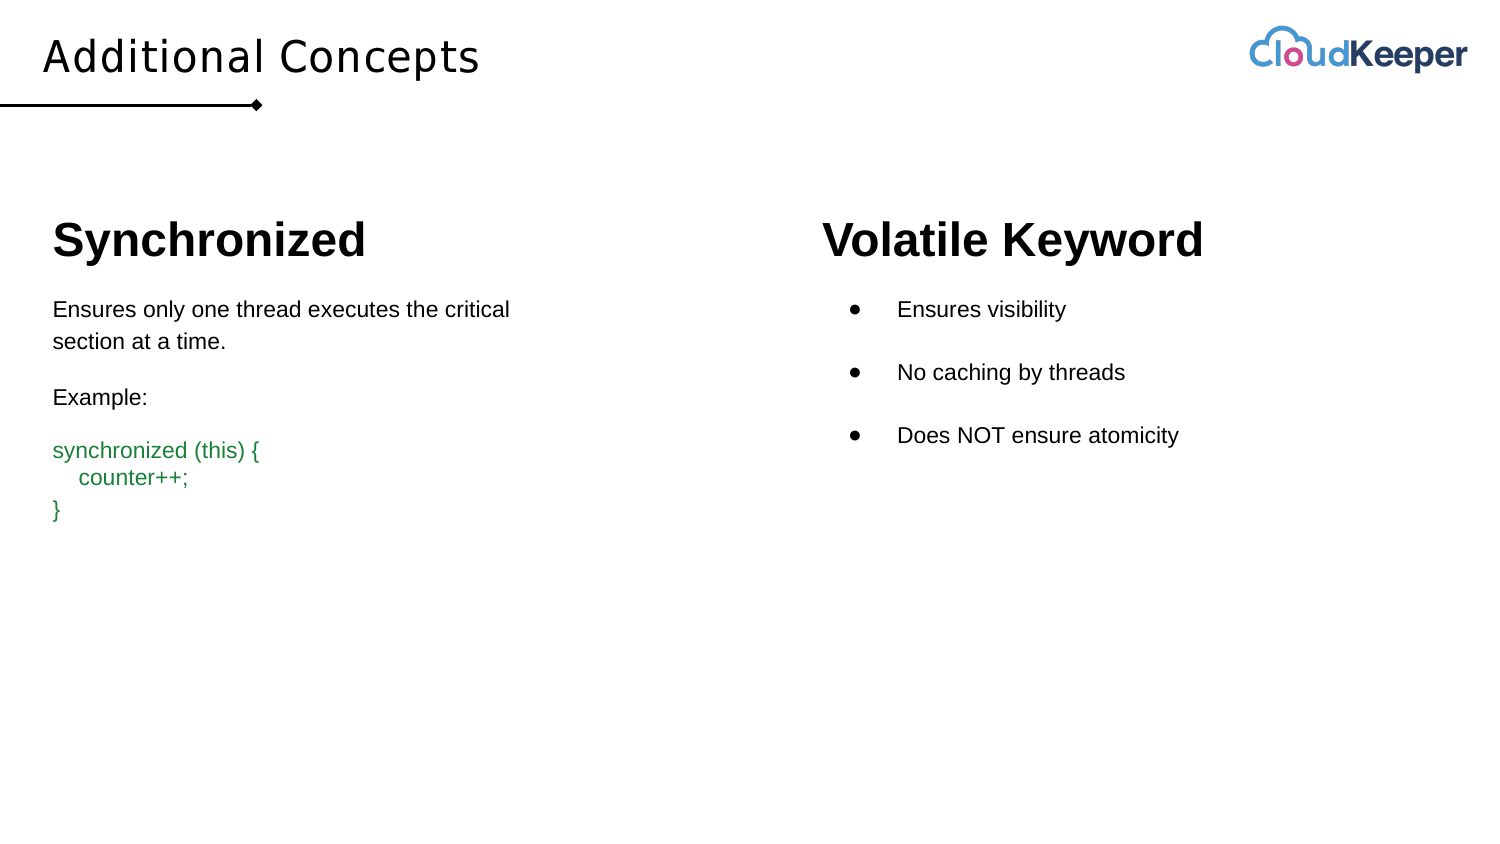

# Additional Concepts
Synchronized
Ensures only one thread executes the critical section at a time.
Example:
synchronized (this) {
    counter++;
}
Volatile Keyword
Ensures visibility
No caching by threads
Does NOT ensure atomicity